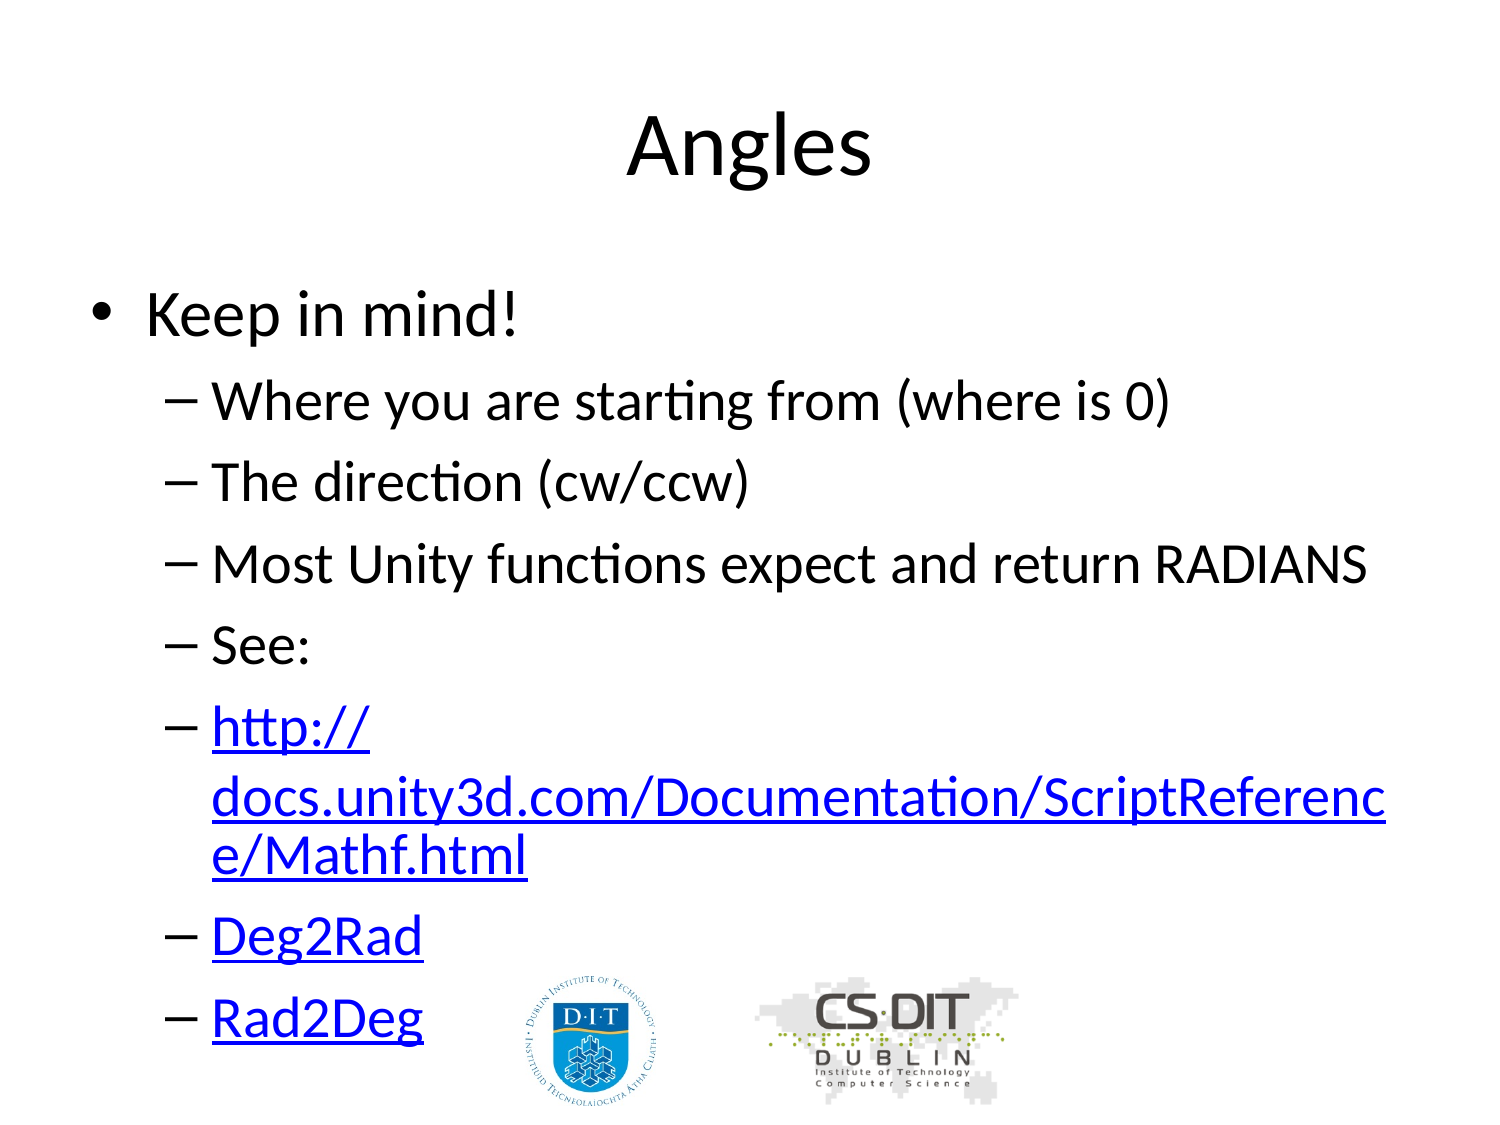

# Angles
Keep in mind!
Where you are starting from (where is 0)
The direction (cw/ccw)
Most Unity functions expect and return RADIANS
See:
http://docs.unity3d.com/Documentation/ScriptReference/Mathf.html
Deg2Rad
Rad2Deg